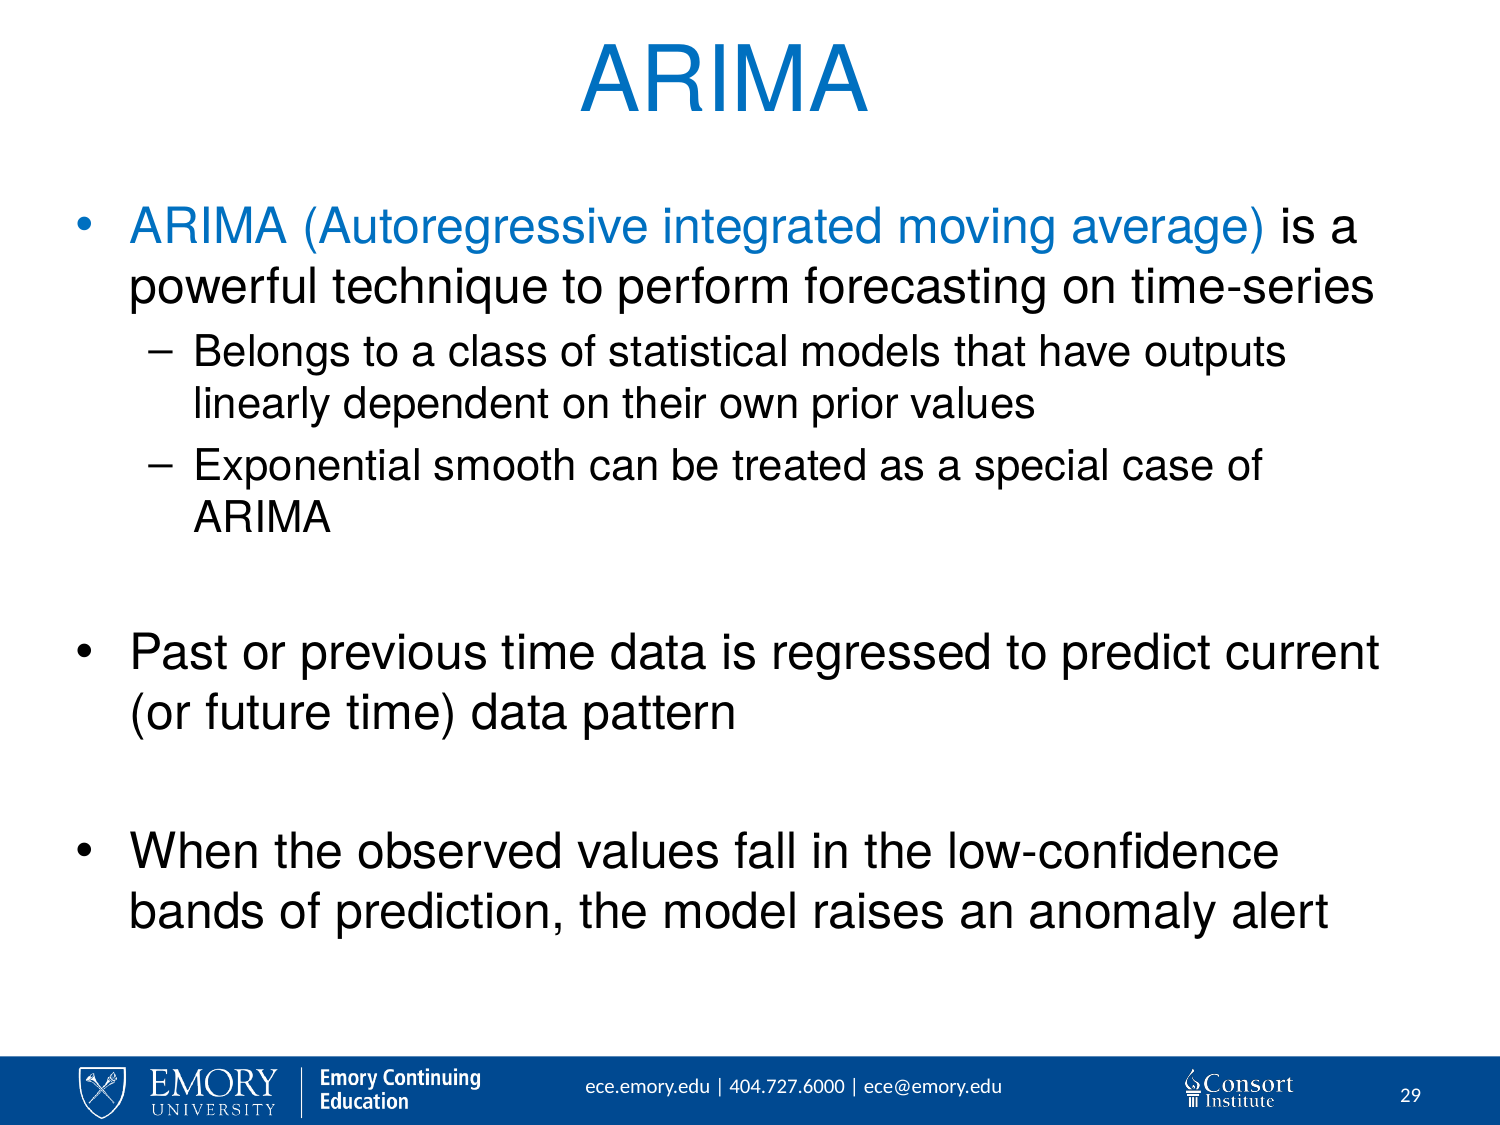

# ARIMA
ARIMA (Autoregressive integrated moving average) is a powerful technique to perform forecasting on time-series
Belongs to a class of statistical models that have outputs linearly dependent on their own prior values
Exponential smooth can be treated as a special case of ARIMA

Past or previous time data is regressed to predict current (or future time) data pattern

When the observed values fall in the low-confidence bands of prediction, the model raises an anomaly alert

29